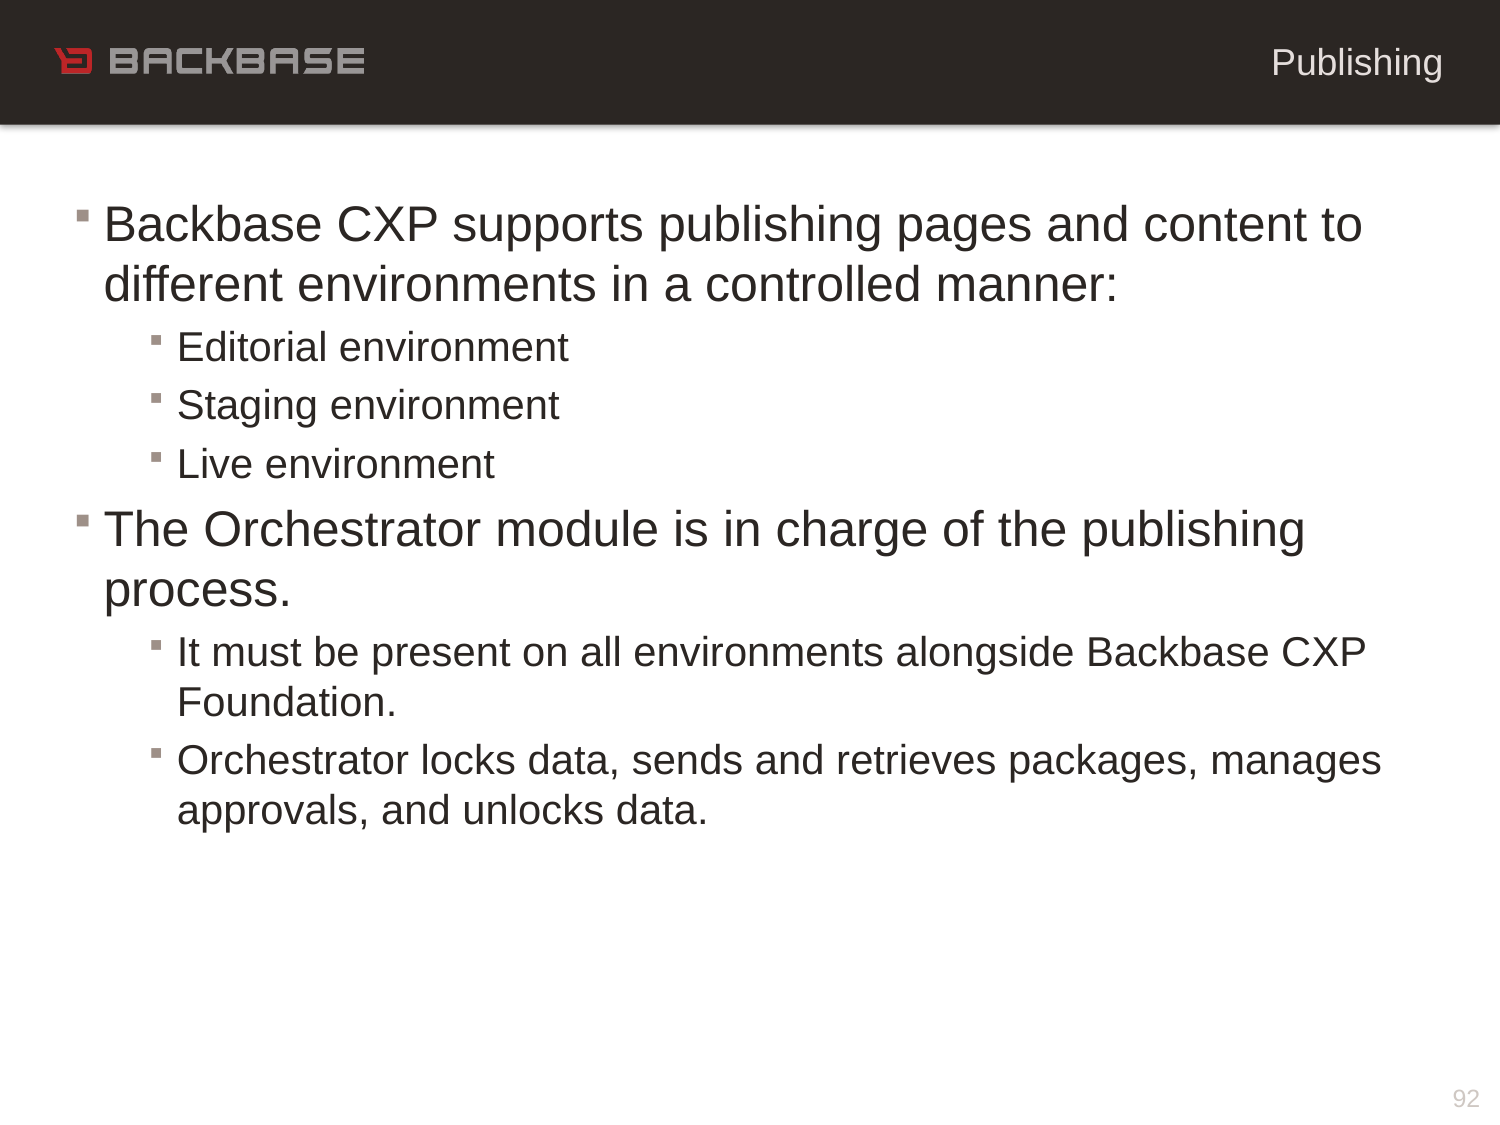

Publishing
Backbase CXP supports publishing pages and content to different environments in a controlled manner:
Editorial environment
Staging environment
Live environment
The Orchestrator module is in charge of the publishing process.
It must be present on all environments alongside Backbase CXP Foundation.
Orchestrator locks data, sends and retrieves packages, manages approvals, and unlocks data.

92